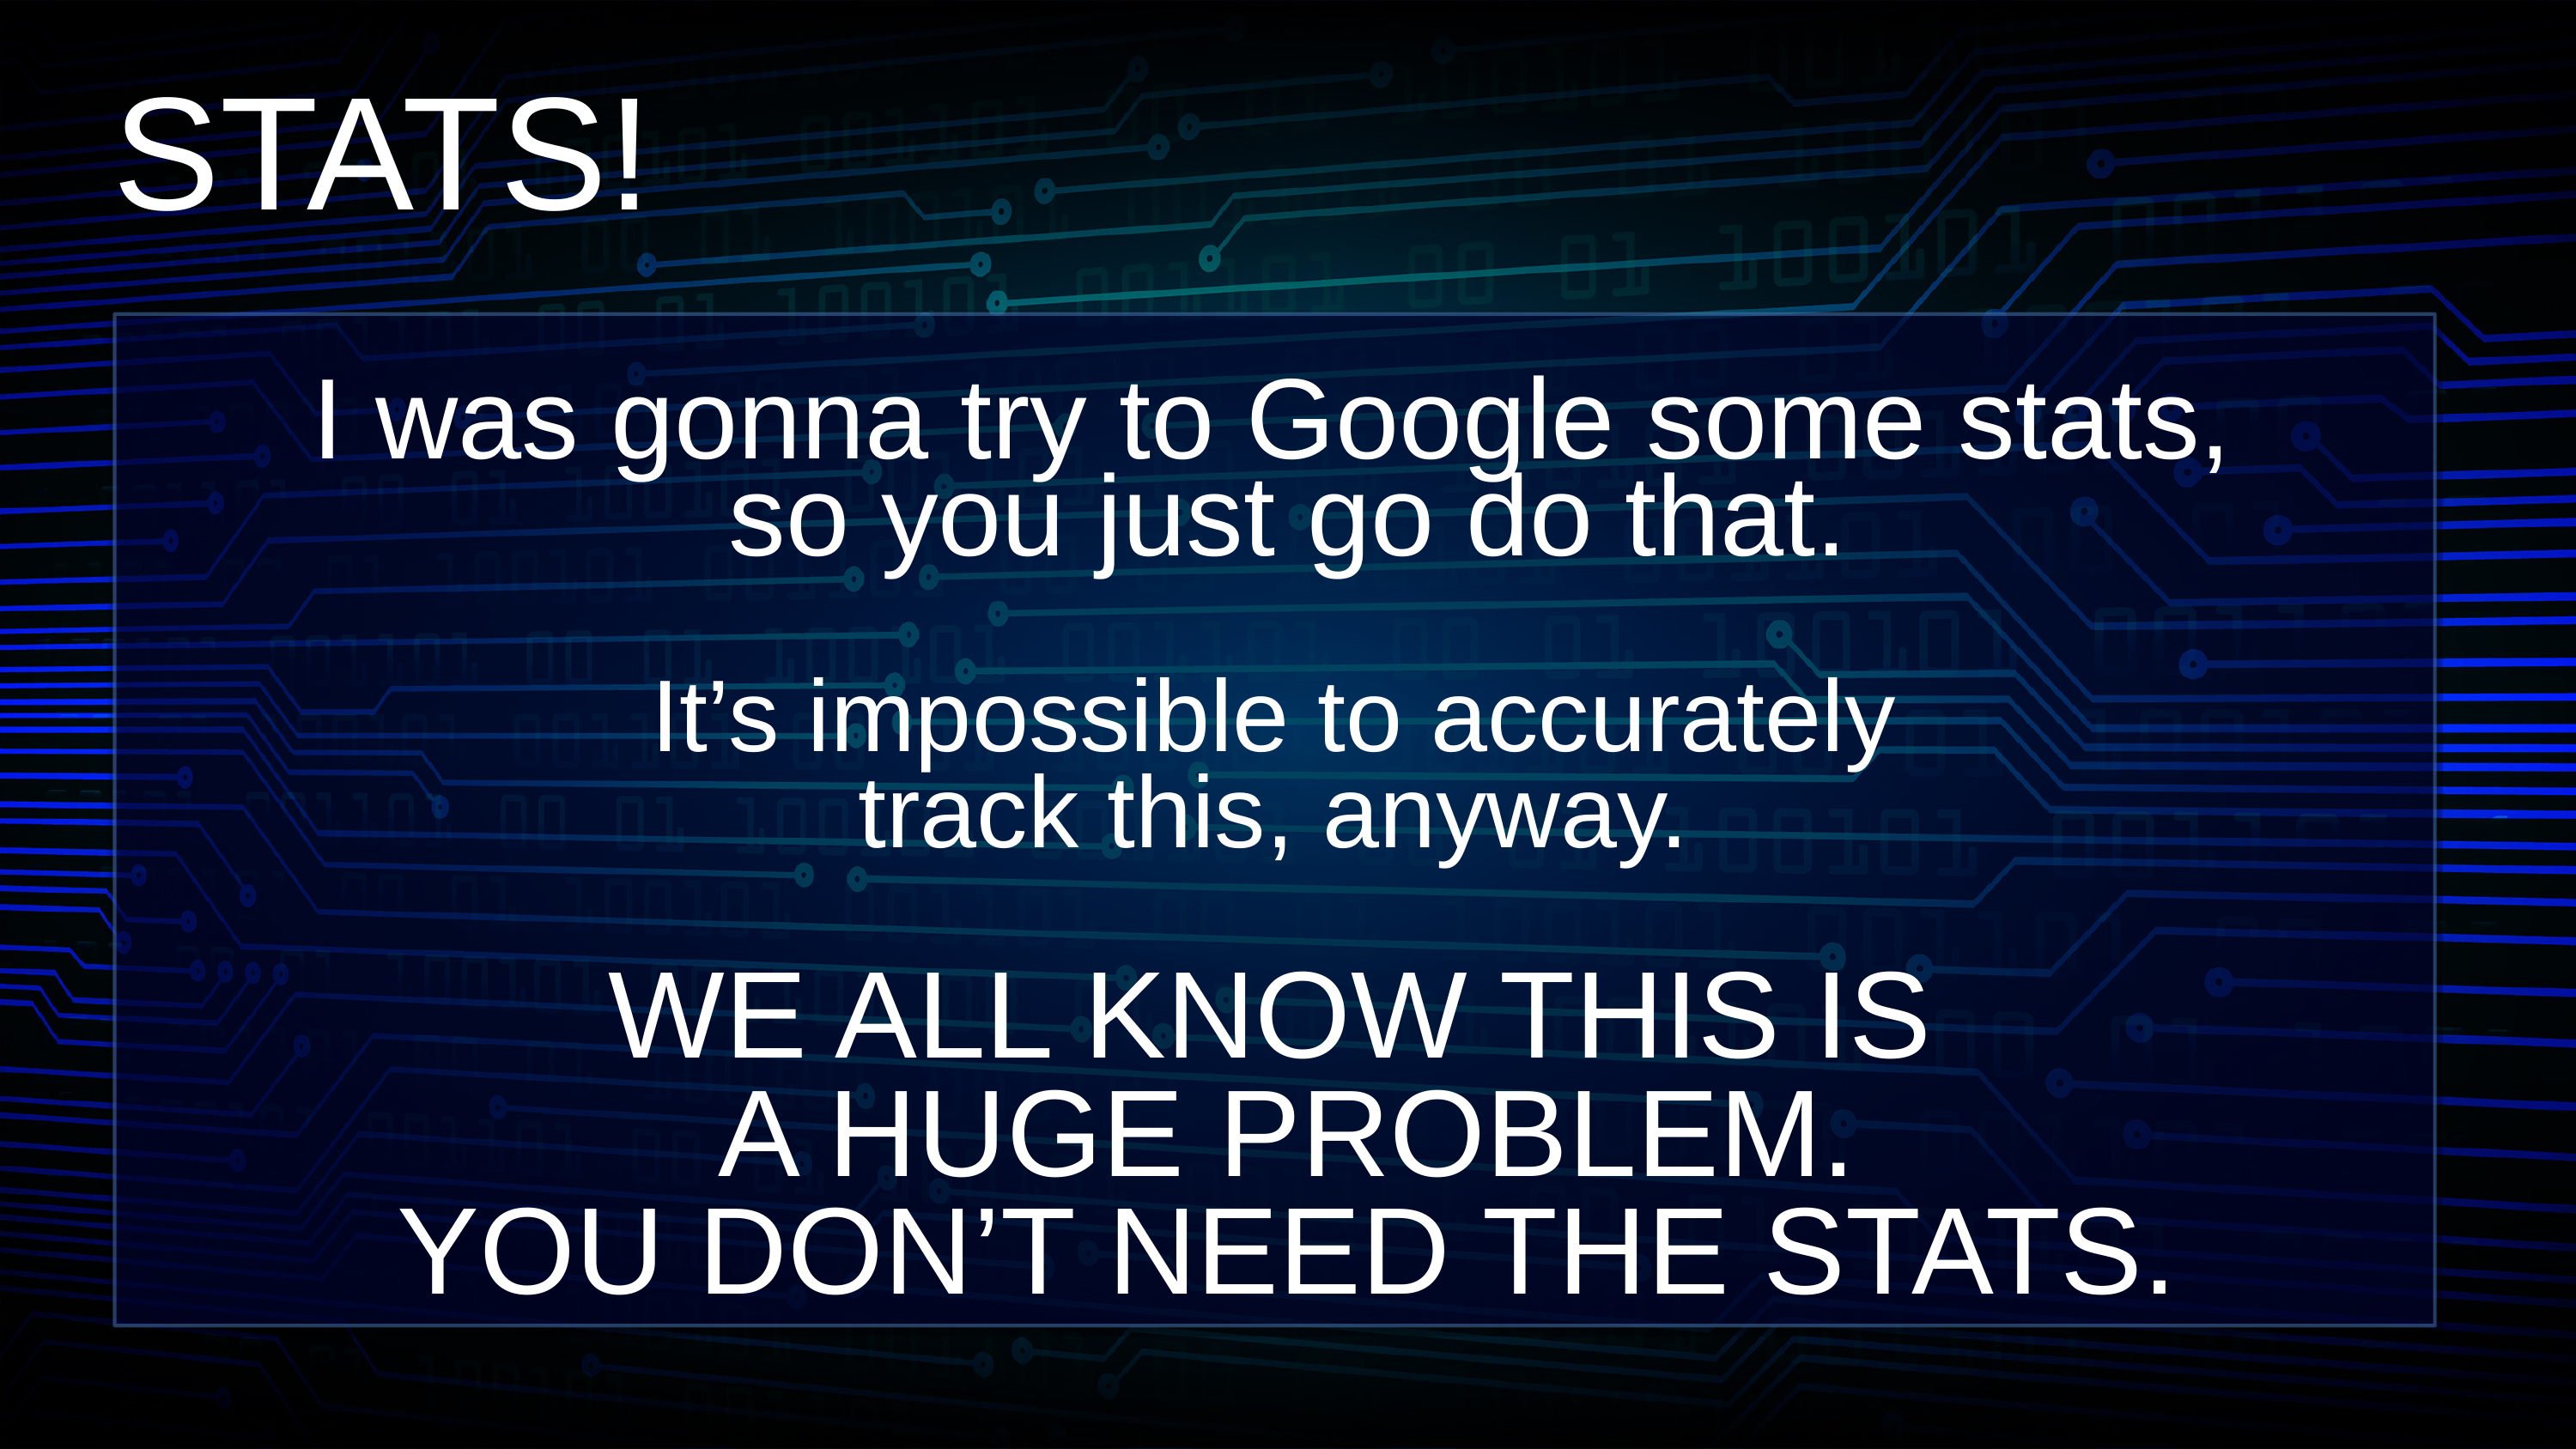

STATS!

I was gonna try to Google some stats,
so you just go do that.

It’s impossible to accurately
track this, anyway.

WE ALL KNOW THIS IS
A HUGE PROBLEM.
YOU DON’T NEED THE STATS.